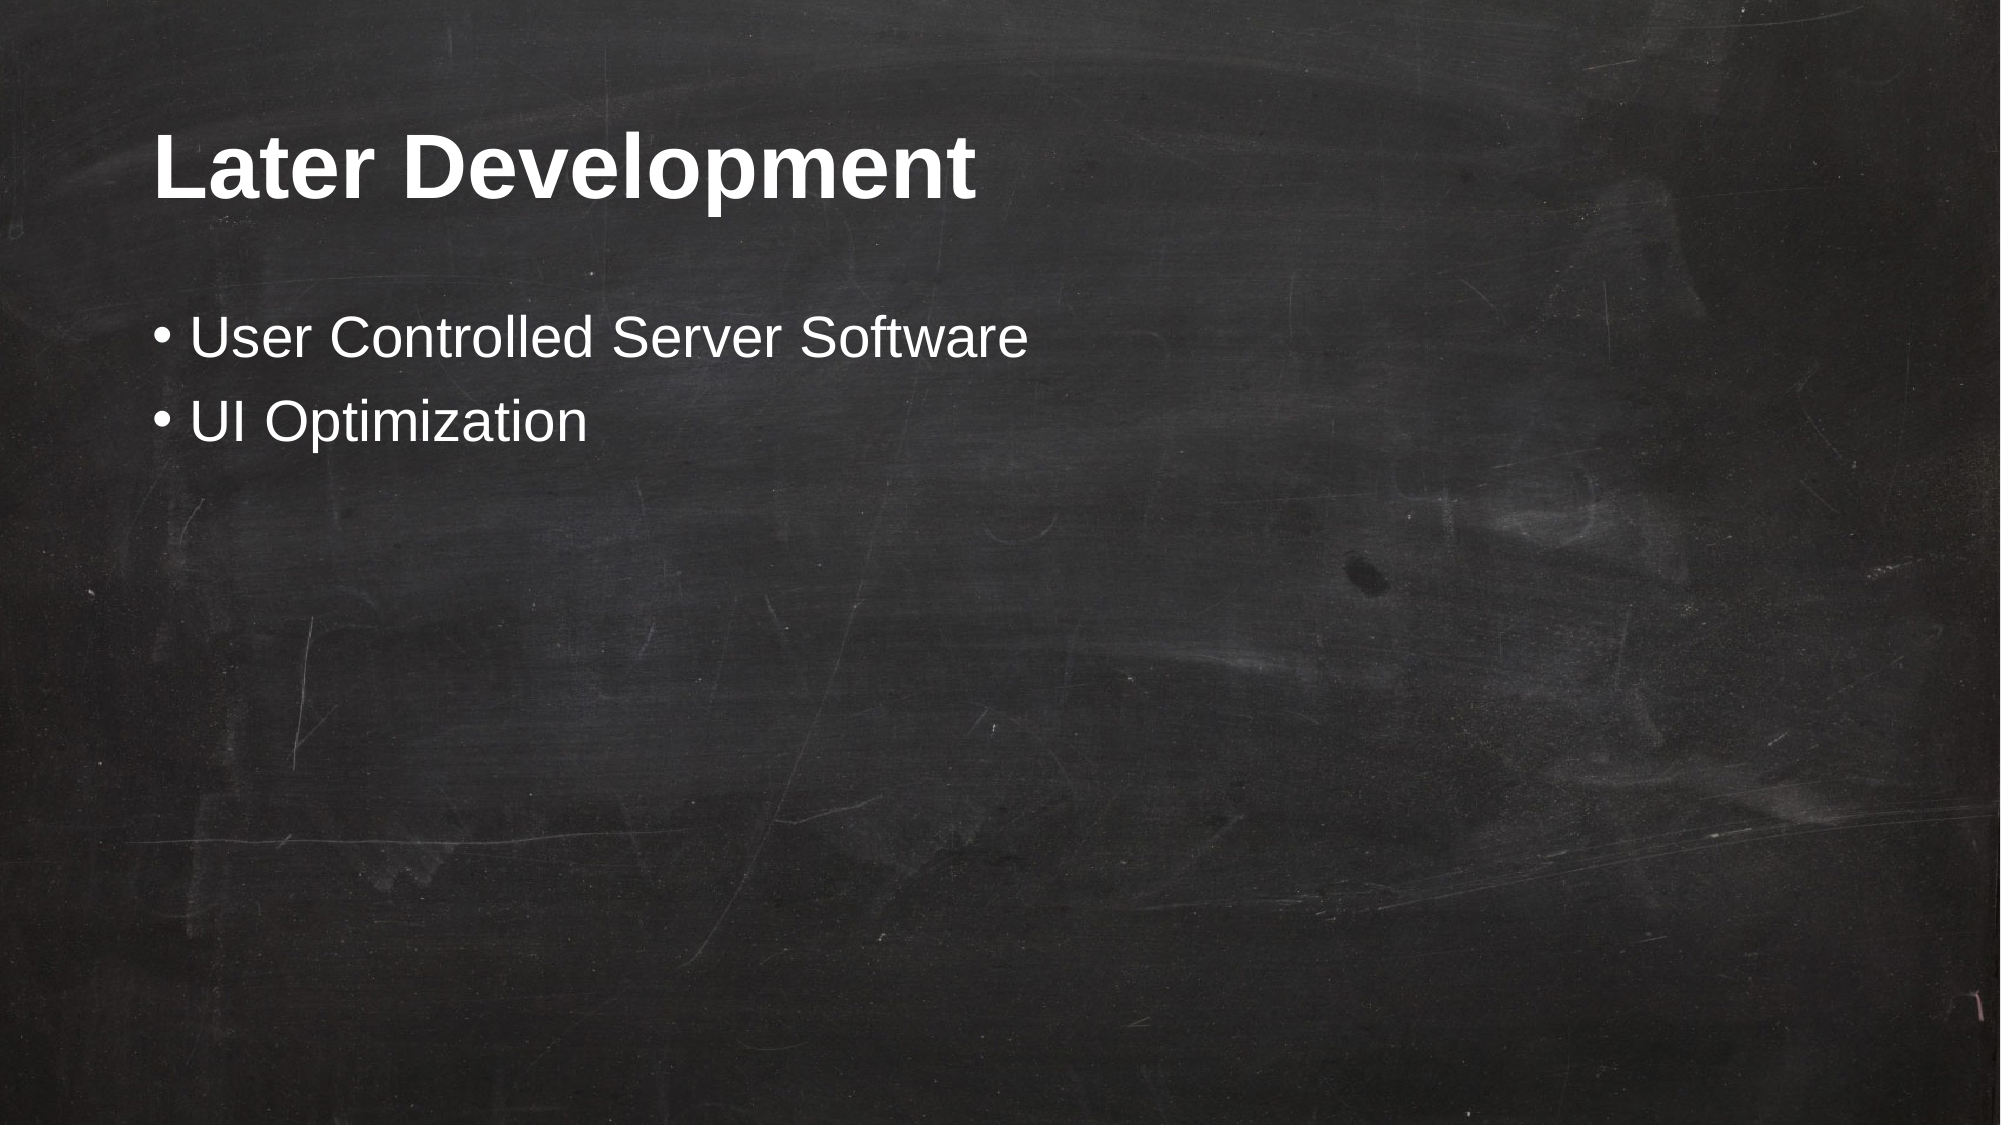

# Later Development
User Controlled Server Software
UI Optimization